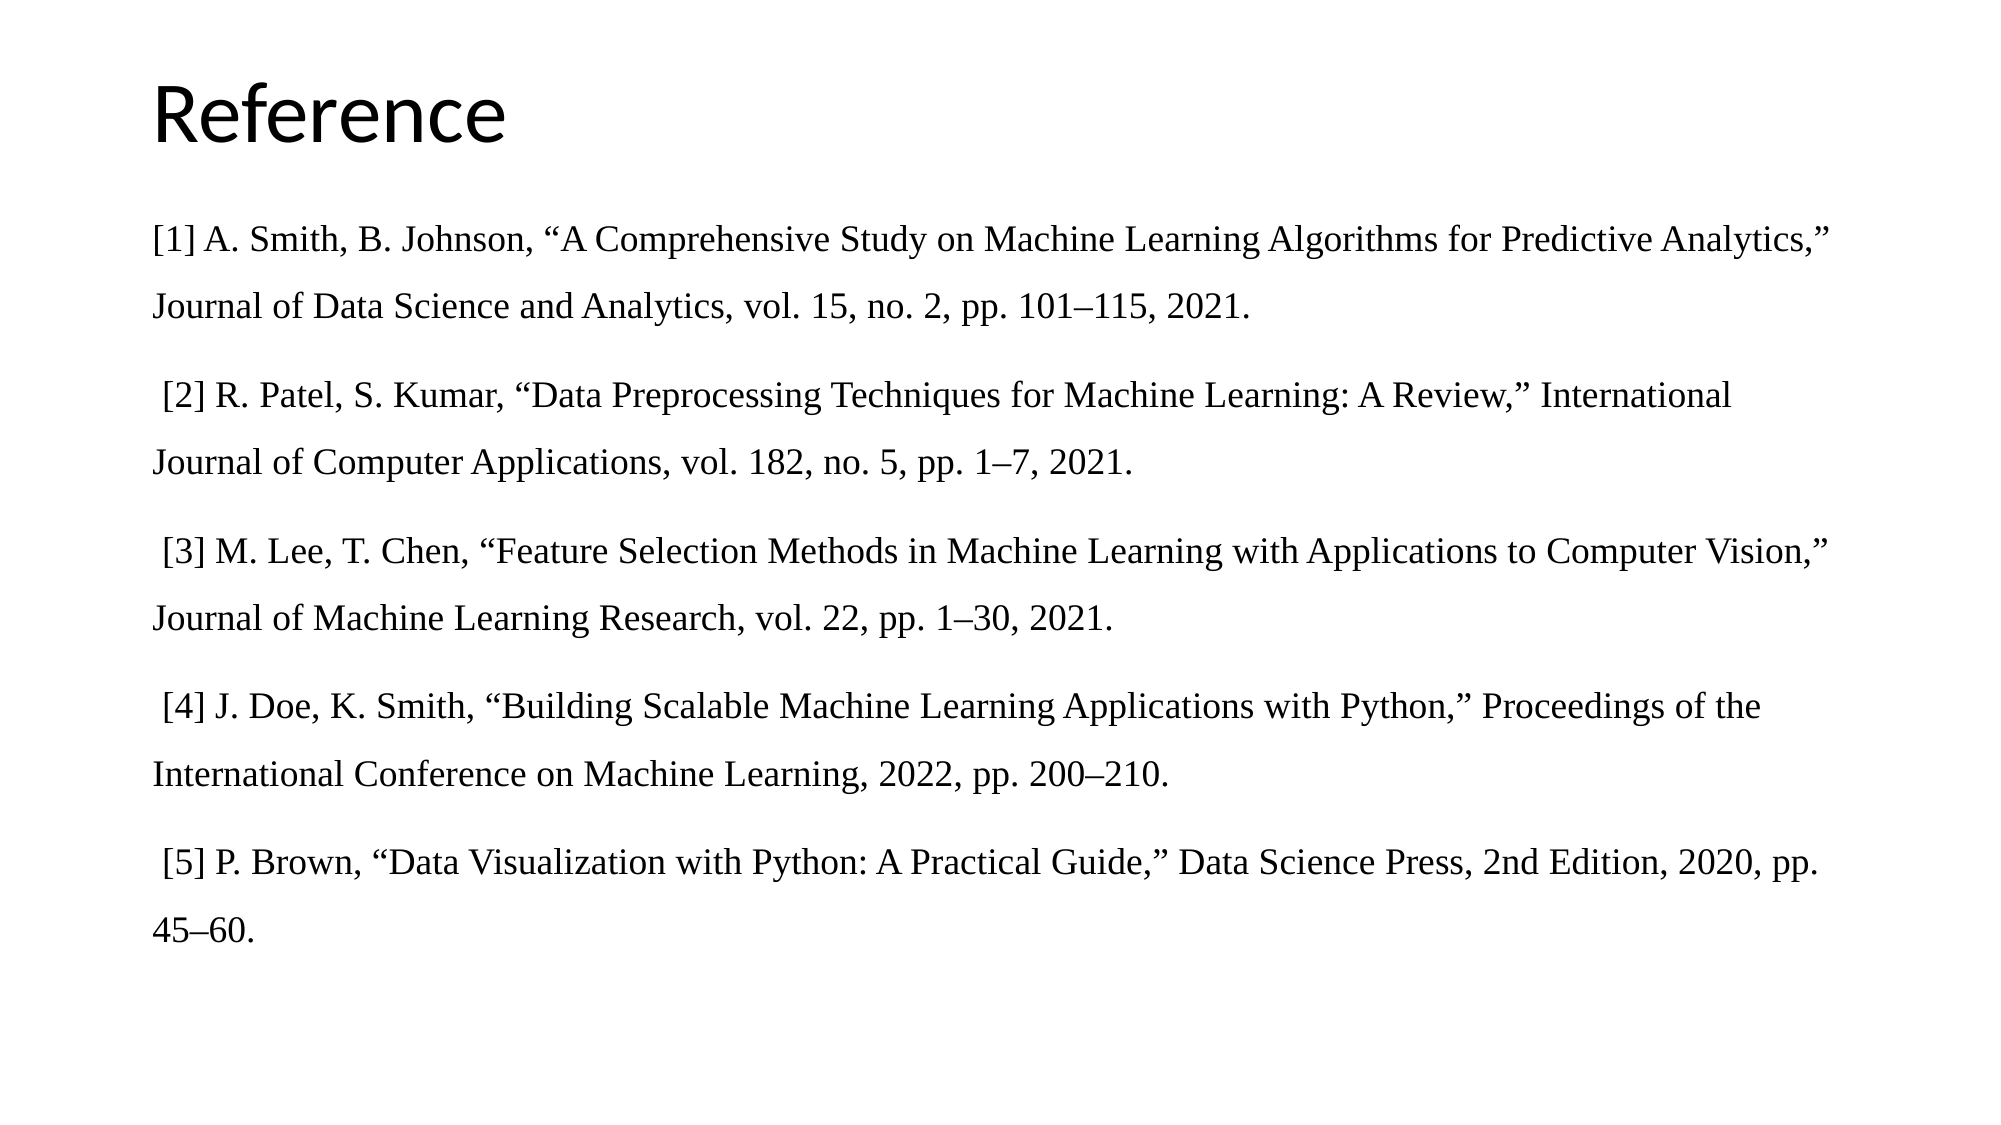

# Reference
[1] A. Smith, B. Johnson, “A Comprehensive Study on Machine Learning Algorithms for Predictive Analytics,” Journal of Data Science and Analytics, vol. 15, no. 2, pp. 101–115, 2021.
 [2] R. Patel, S. Kumar, “Data Preprocessing Techniques for Machine Learning: A Review,” International Journal of Computer Applications, vol. 182, no. 5, pp. 1–7, 2021.
 [3] M. Lee, T. Chen, “Feature Selection Methods in Machine Learning with Applications to Computer Vision,” Journal of Machine Learning Research, vol. 22, pp. 1–30, 2021.
 [4] J. Doe, K. Smith, “Building Scalable Machine Learning Applications with Python,” Proceedings of the International Conference on Machine Learning, 2022, pp. 200–210.
 [5] P. Brown, “Data Visualization with Python: A Practical Guide,” Data Science Press, 2nd Edition, 2020, pp. 45–60.